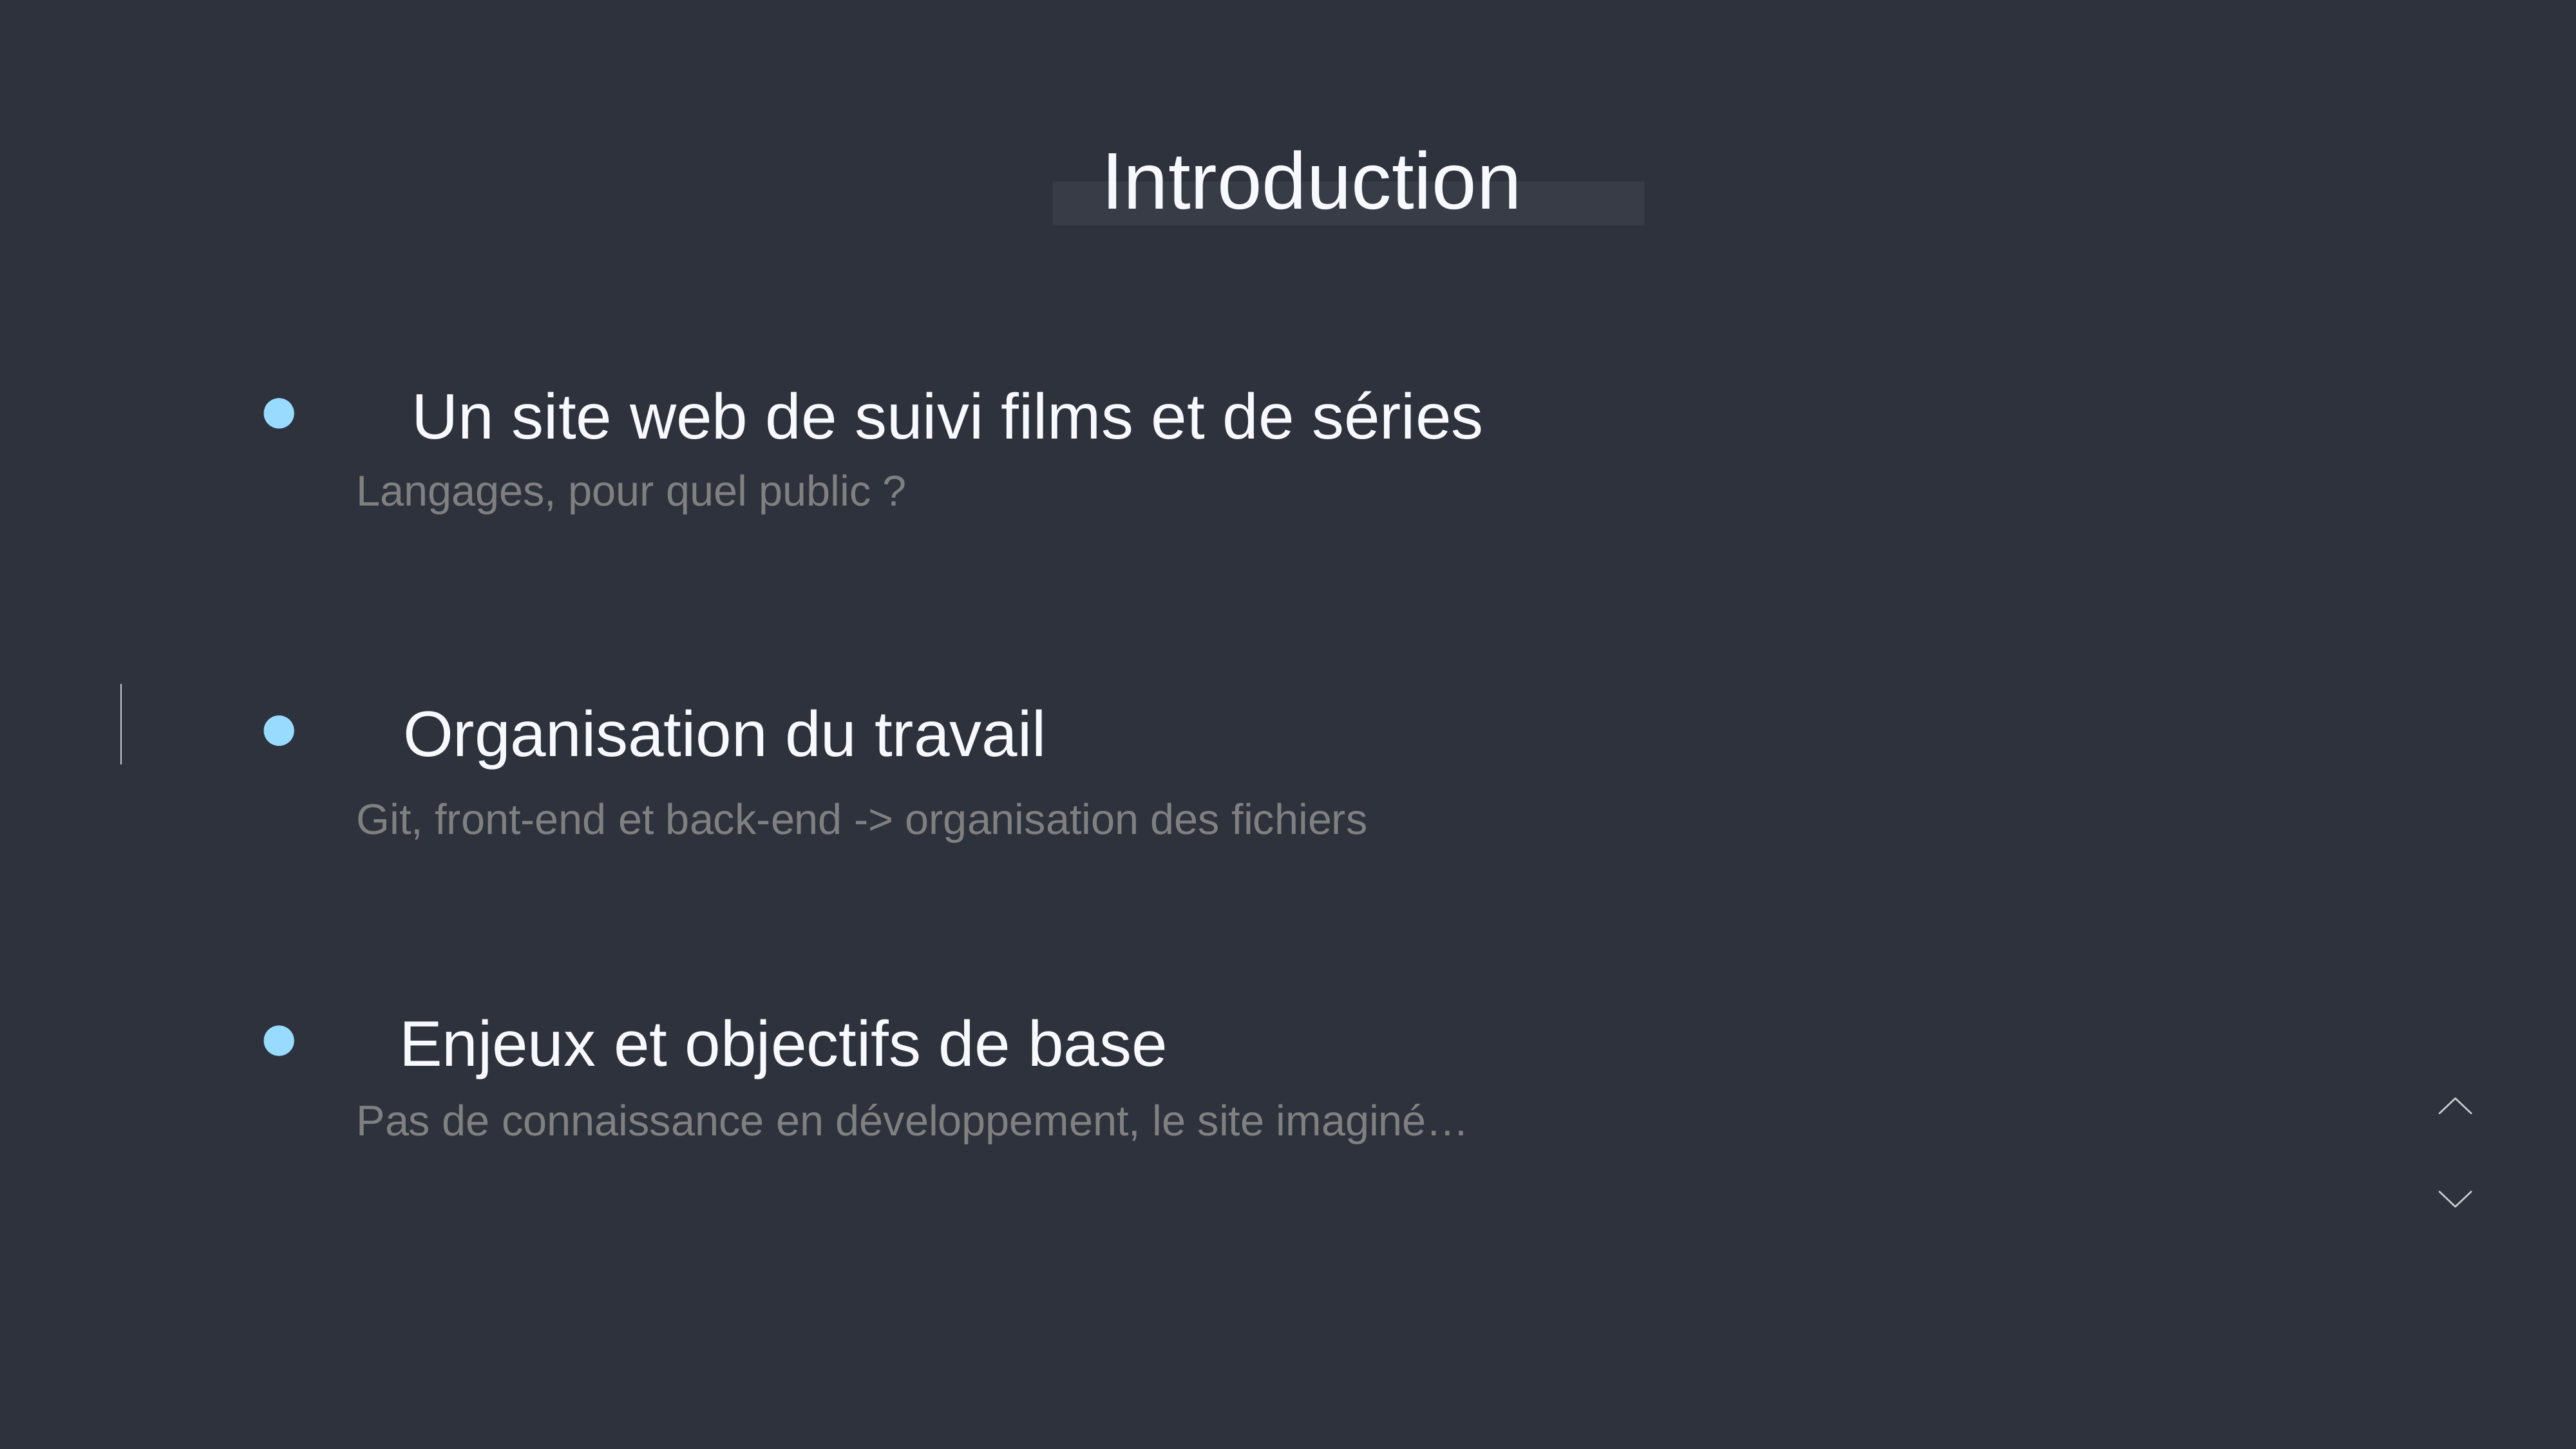

Introduction

Un site web de suivi films et de séries

Langages, pour quel public ?
Organisation du travail

Git, front-end et back-end -> organisation des fichiers
Enjeux et objectifs de base

Pas de connaissance en développement, le site imaginé…